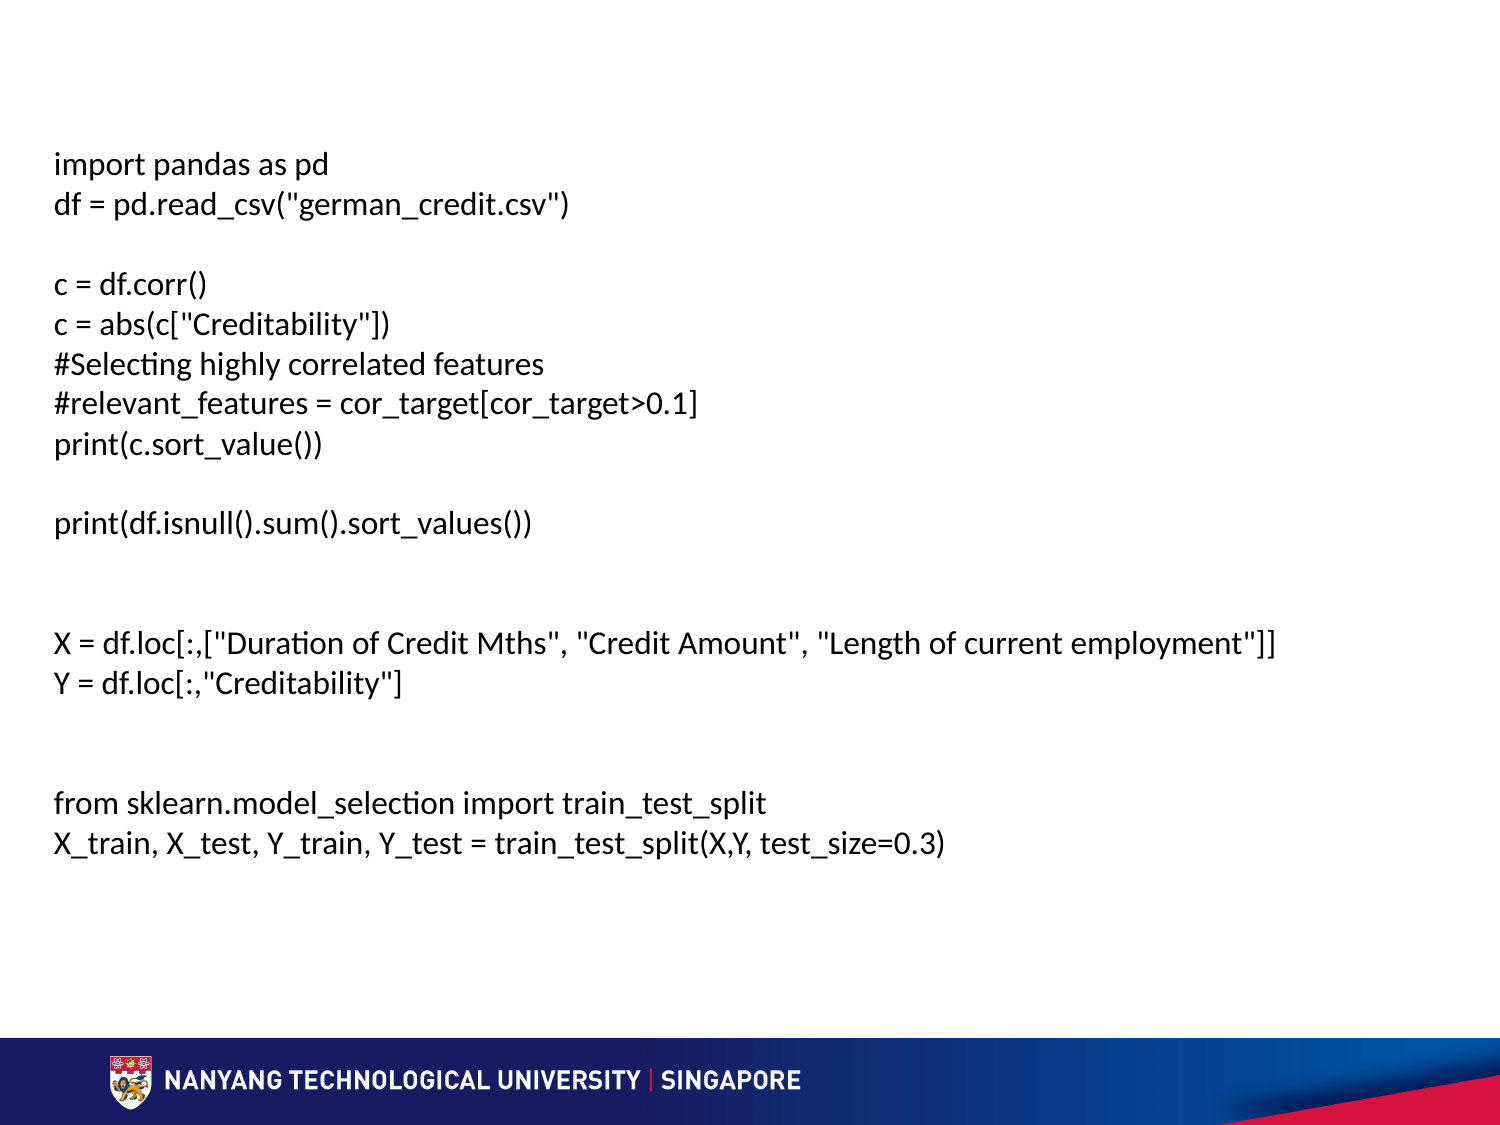

import pandas as pd
df = pd.read_csv("german_credit.csv")

c = df.corr()
c = abs(c["Creditability"])
#Selecting highly correlated features
#relevant_features = cor_target[cor_target>0.1]
print(c.sort_value())

print(df.isnull().sum().sort_values())

X = df.loc[:,["Duration of Credit Mths", "Credit Amount", "Length of current employment"]]
Y = df.loc[:,"Creditability"]

from sklearn.model_selection import train_test_split
X_train, X_test, Y_train, Y_test = train_test_split(X,Y, test_size=0.3)